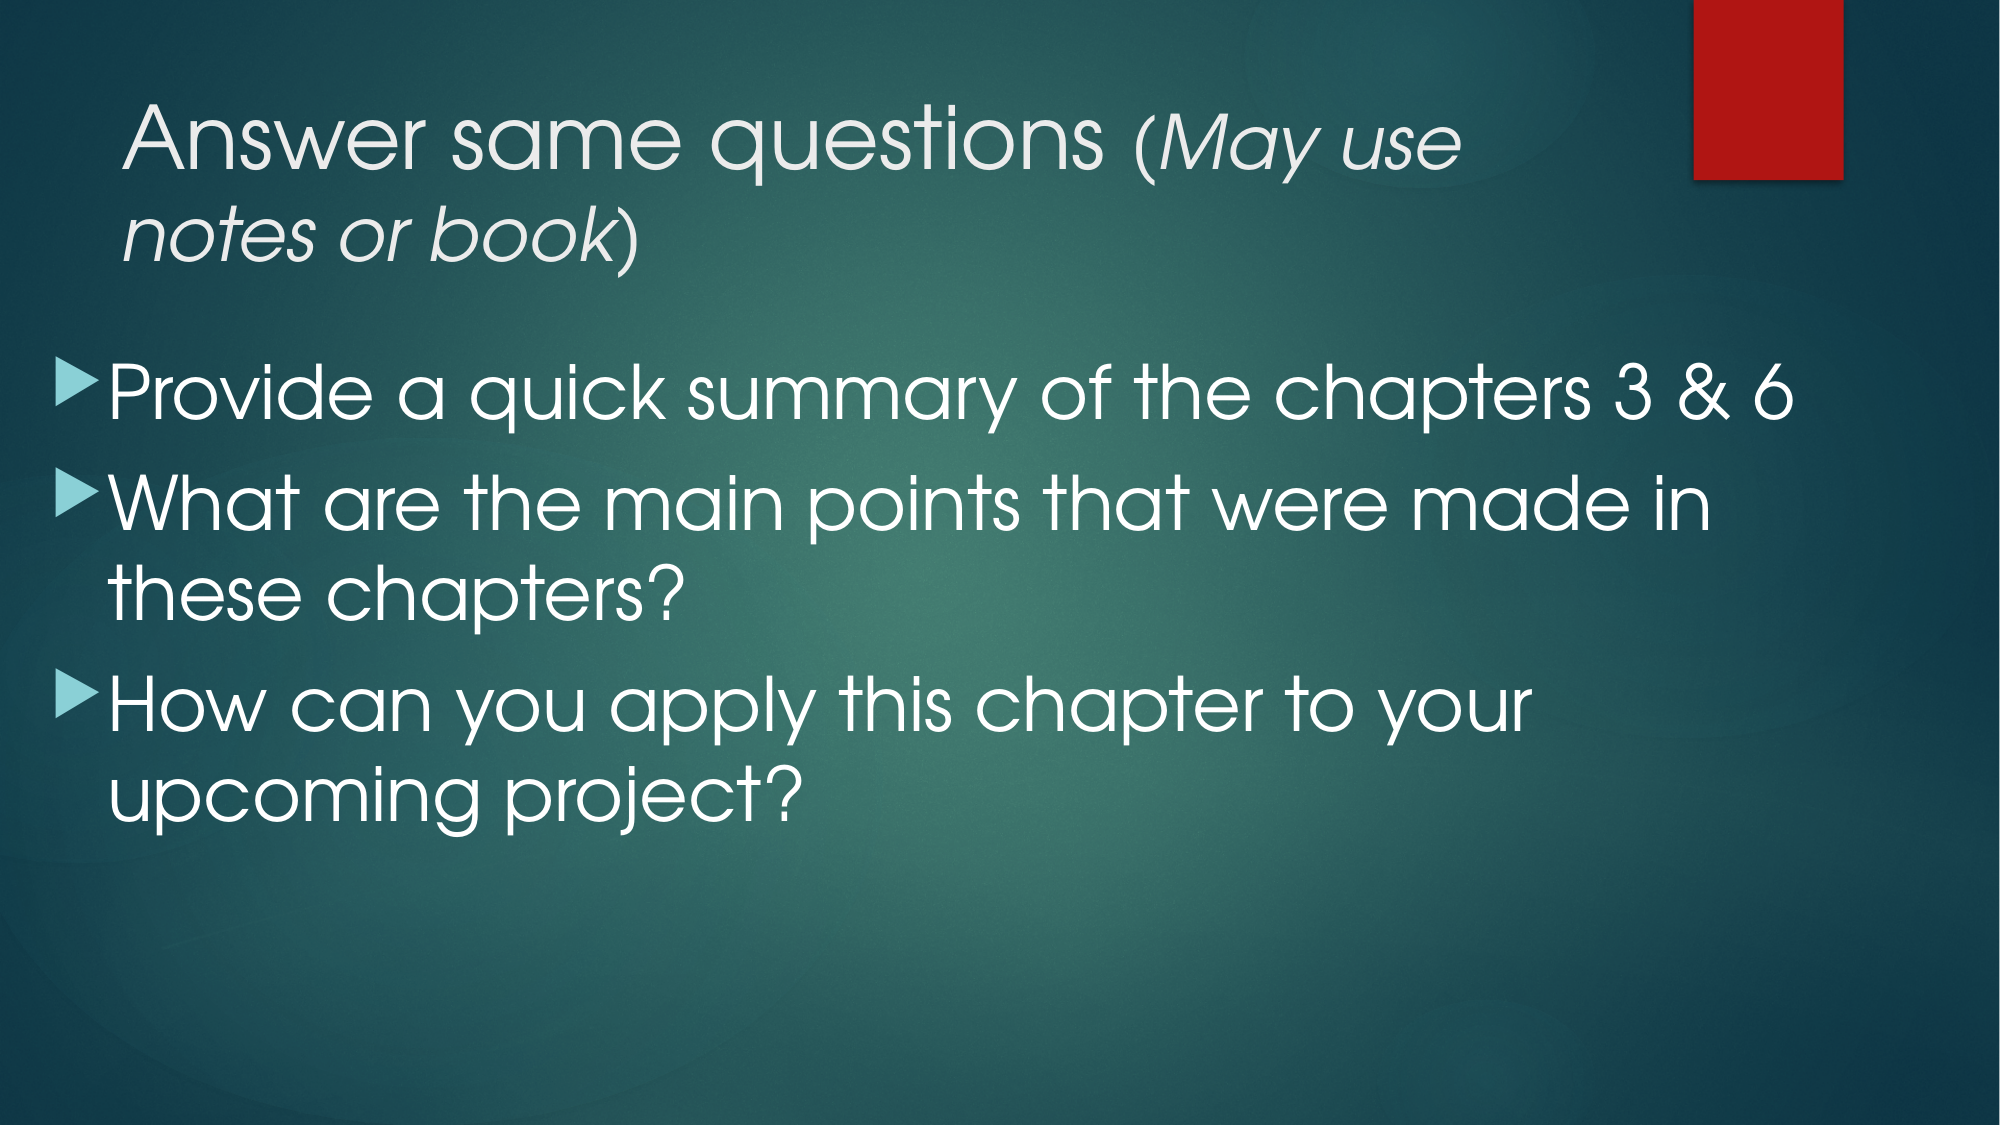

# Answer same questions (May use notes or book)
Provide a quick summary of the chapters 3 & 6
What are the main points that were made in these chapters?
How can you apply this chapter to your upcoming project?